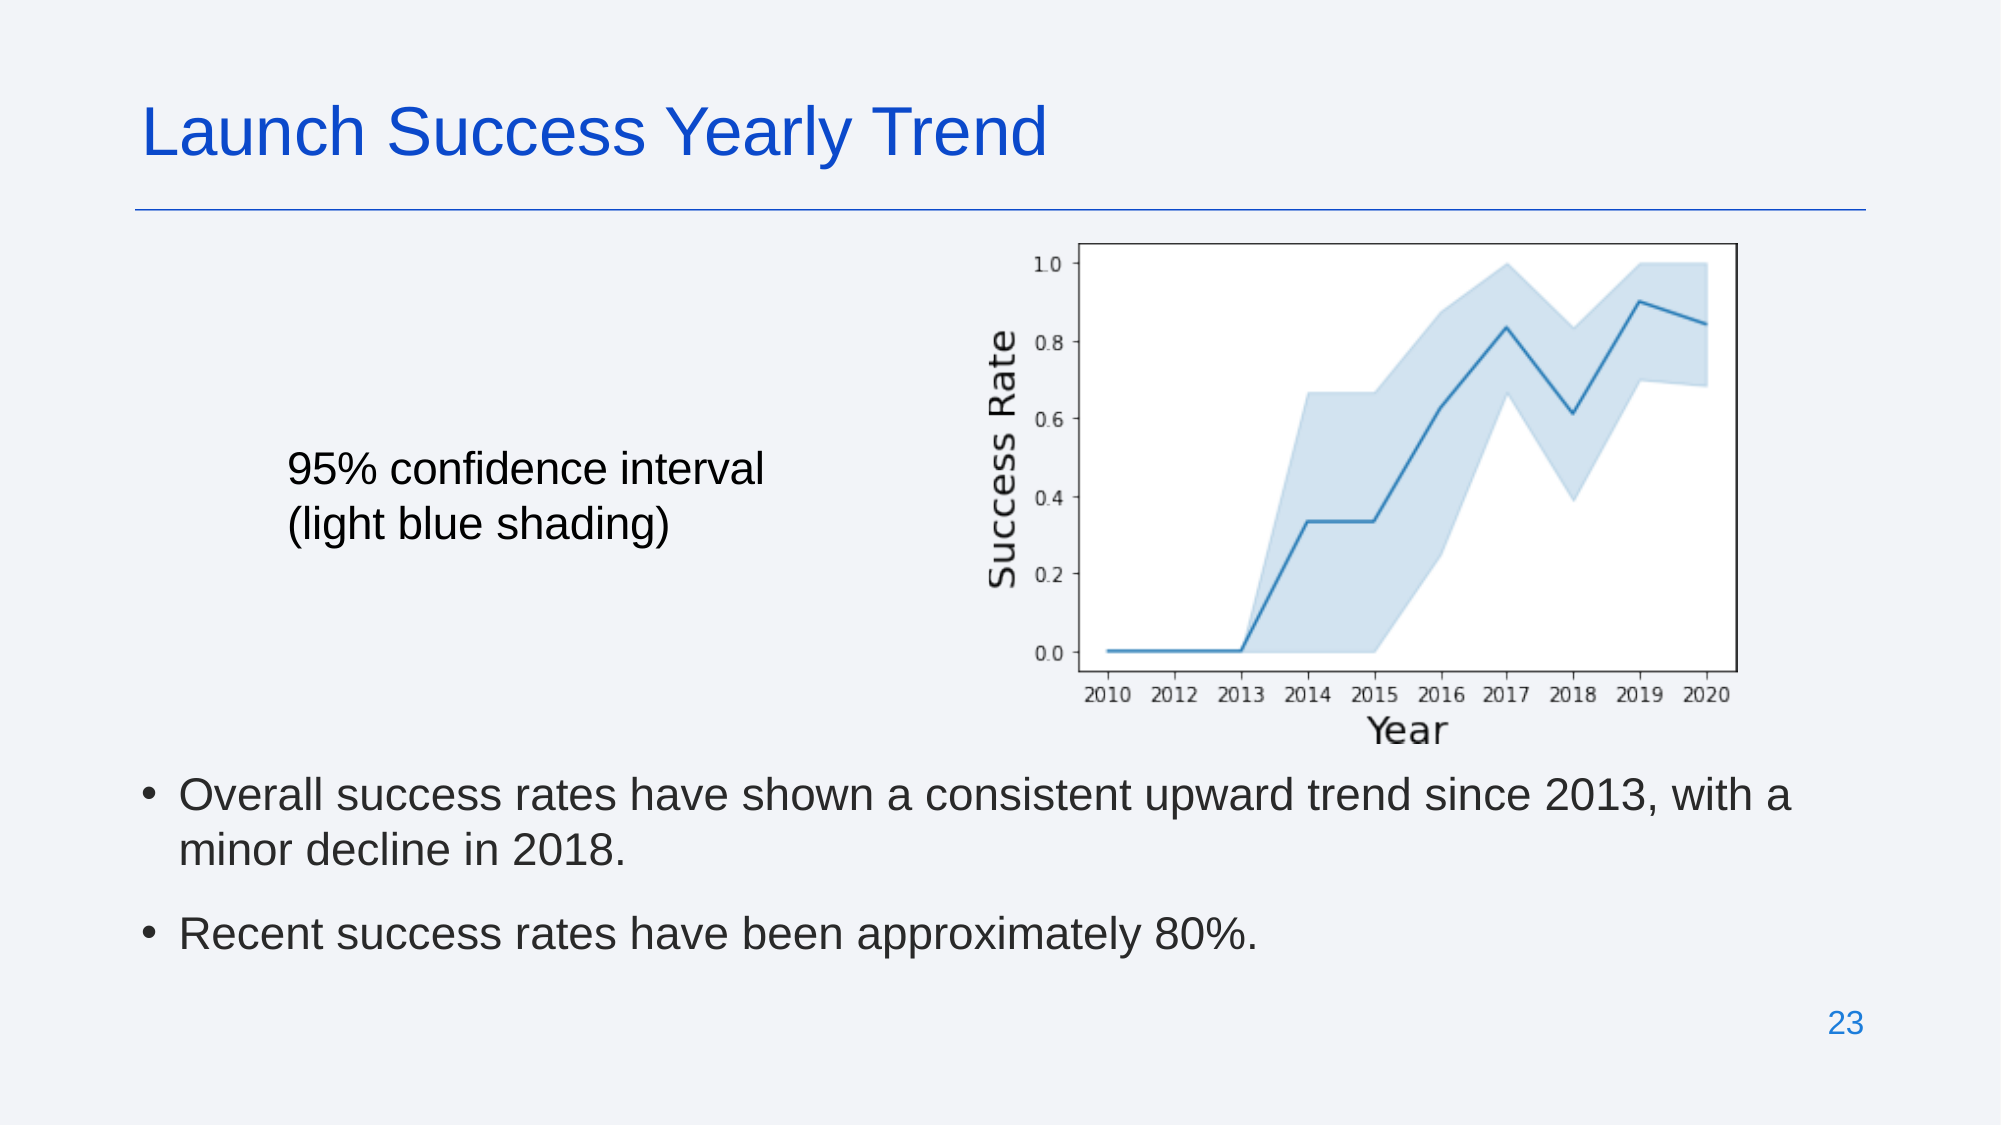

Launch Success Yearly Trend

95% confidence interval  (light blue shading)
Overall success rates have shown a consistent upward trend since 2013, with a minor decline in 2018.
Recent success rates have been approximately 80%.
23